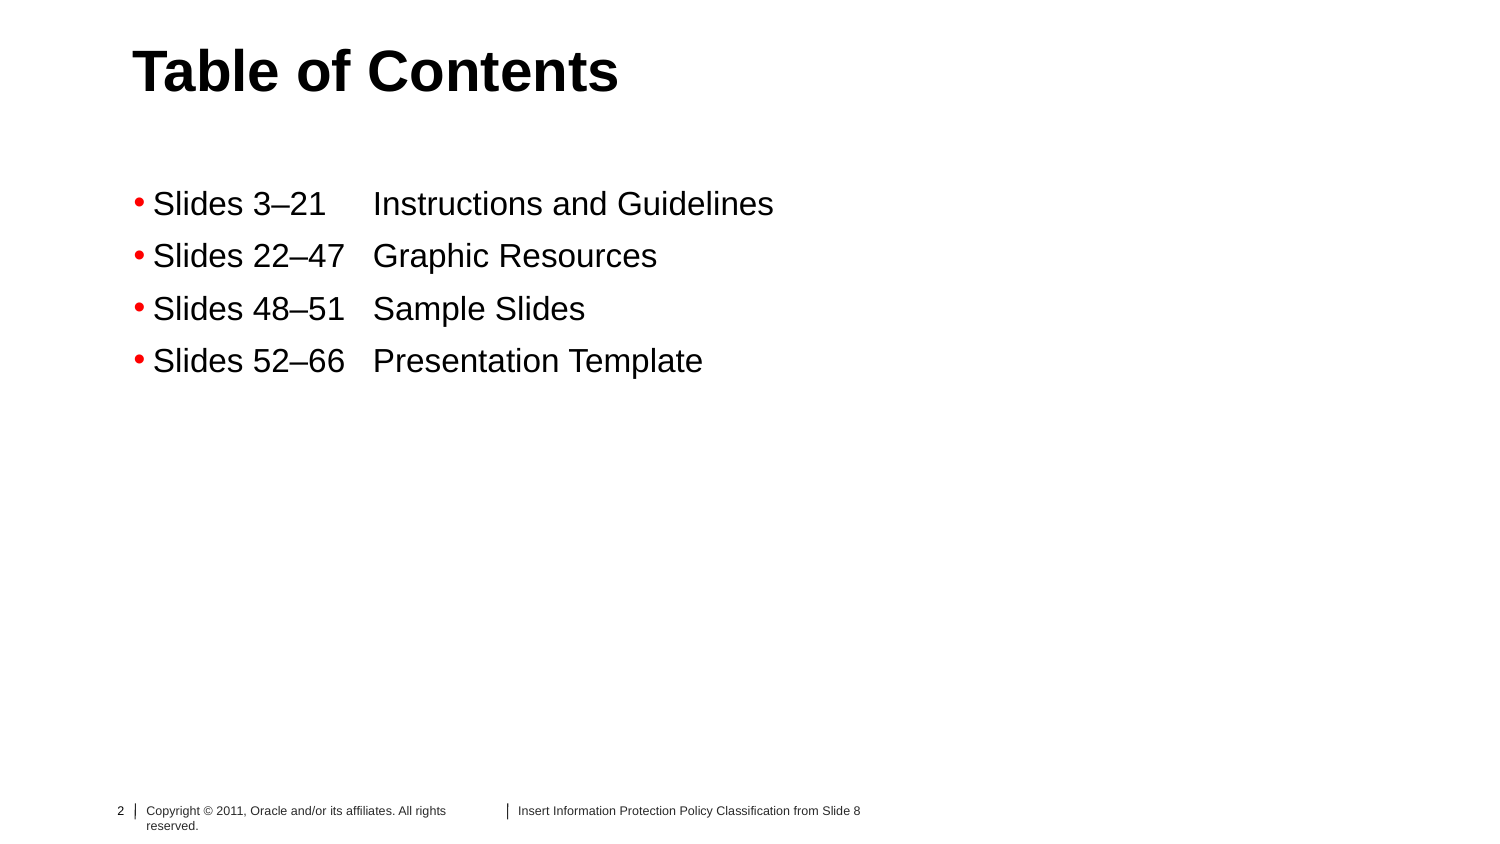

# Table of Contents
Slides 3–21     Instructions and Guidelines
Slides 22–47   Graphic Resources
Slides 48–51   Sample Slides
Slides 52–66   Presentation Template